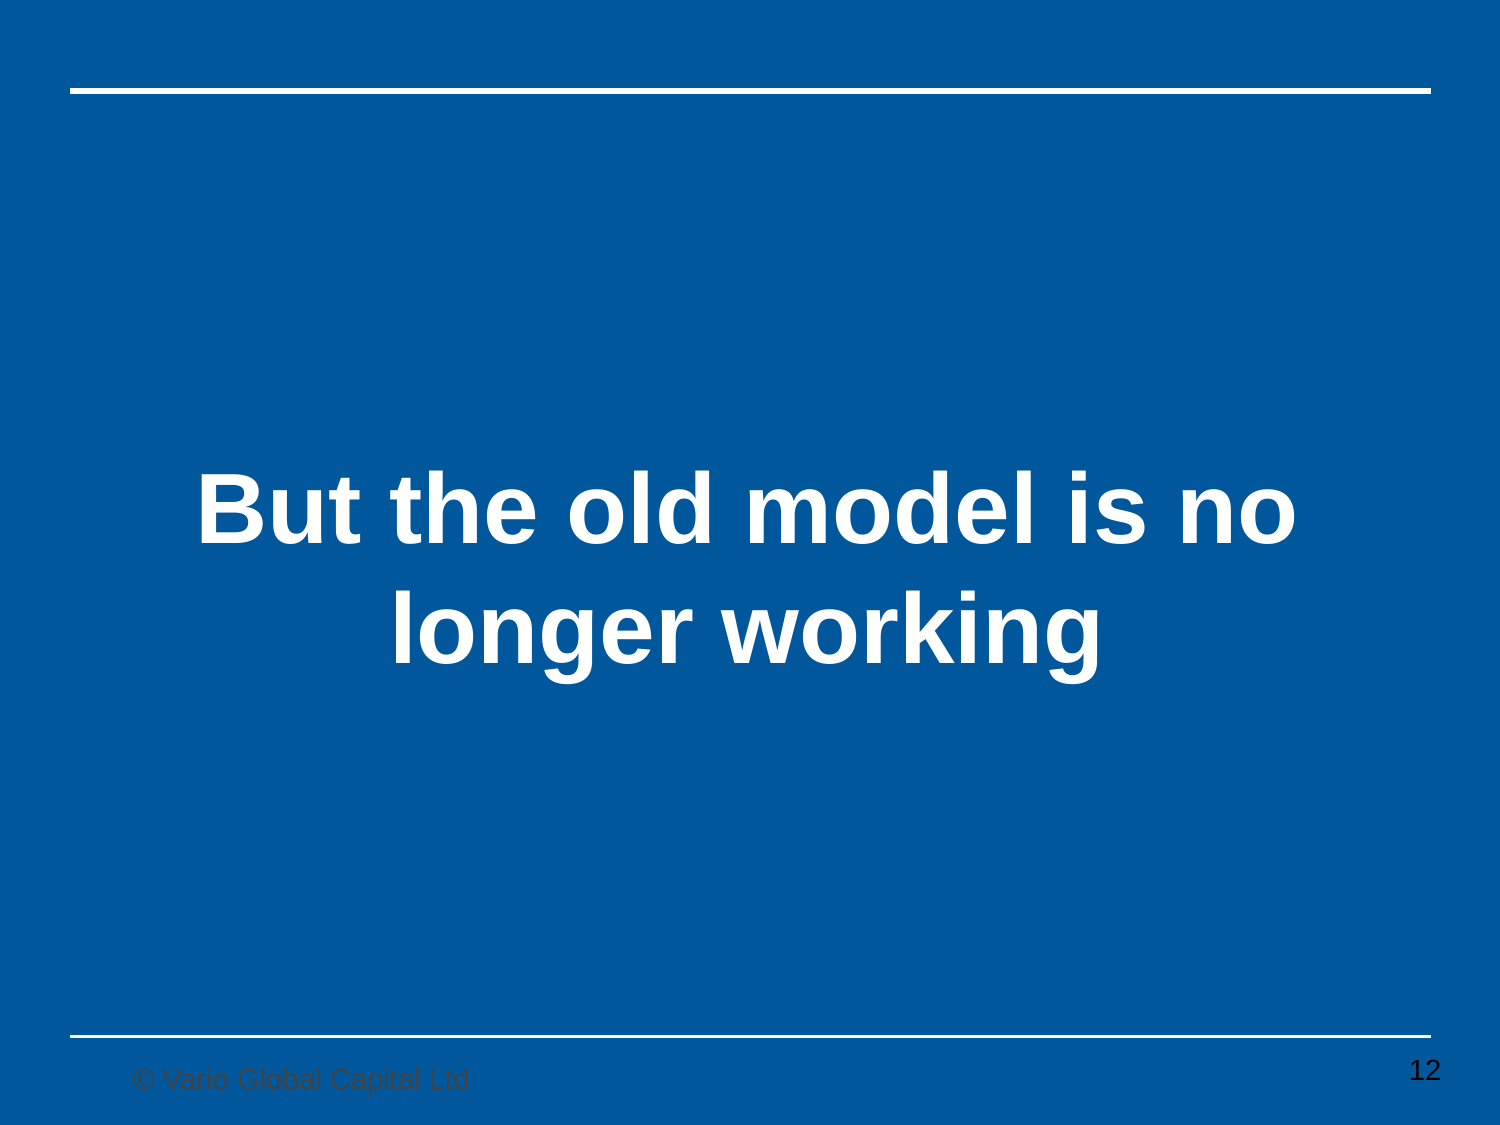

# But the old model is no longer working
12